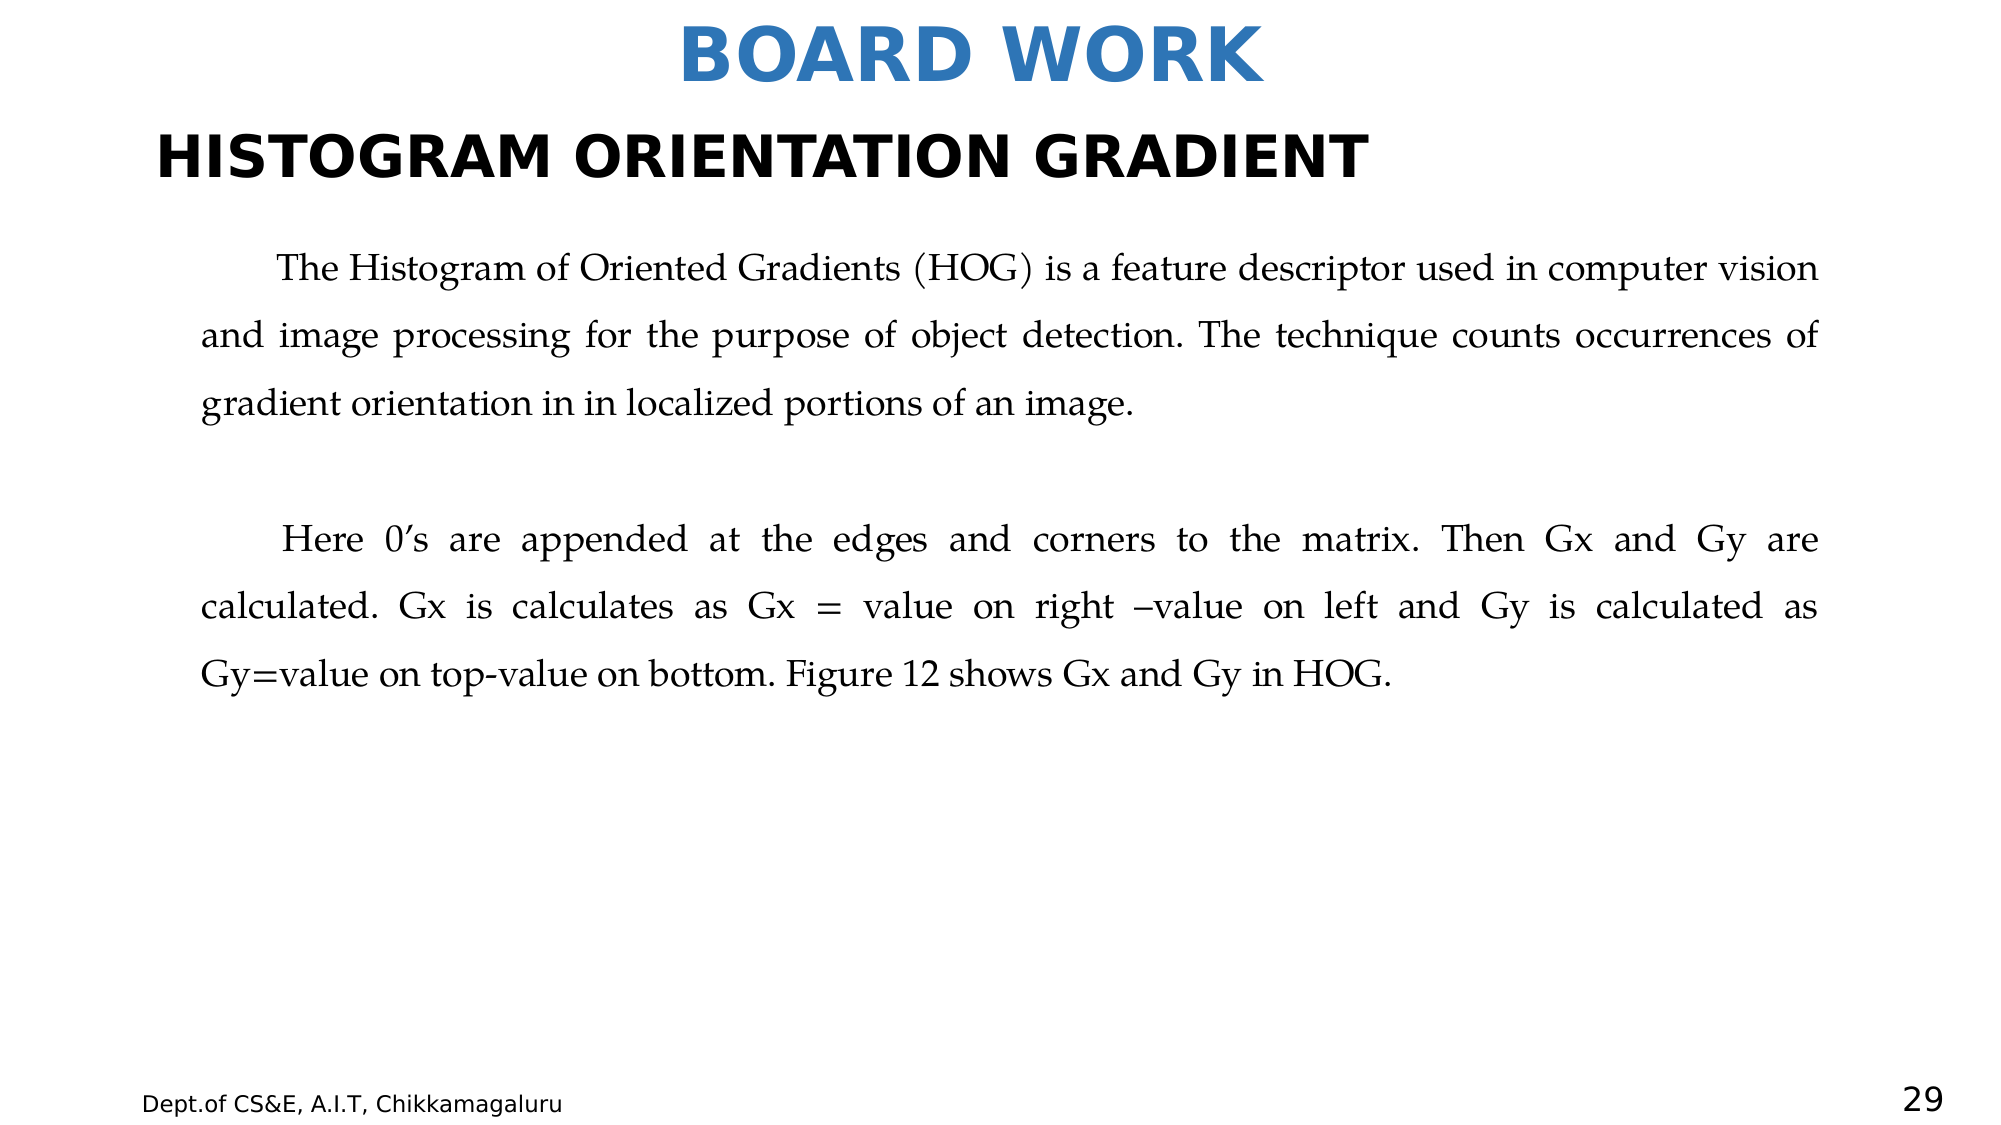

BOARD WORK
HISTOGRAM ORIENTATION GRADIENT
The Histogram of Oriented Gradients (HOG) is a feature descriptor used in computer vision and image processing for the purpose of object detection. The technique counts occurrences of gradient orientation in in localized portions of an image.

Here 0’s are appended at the edges and corners to the matrix. Then Gx and Gy are calculated. Gx is calculates as Gx = value on right –value on left and Gy is calculated as Gy=value on top-value on bottom. Figure 12 shows Gx and Gy in HOG.
29
Dept.of CS&E, A.I.T, Chikkamagaluru